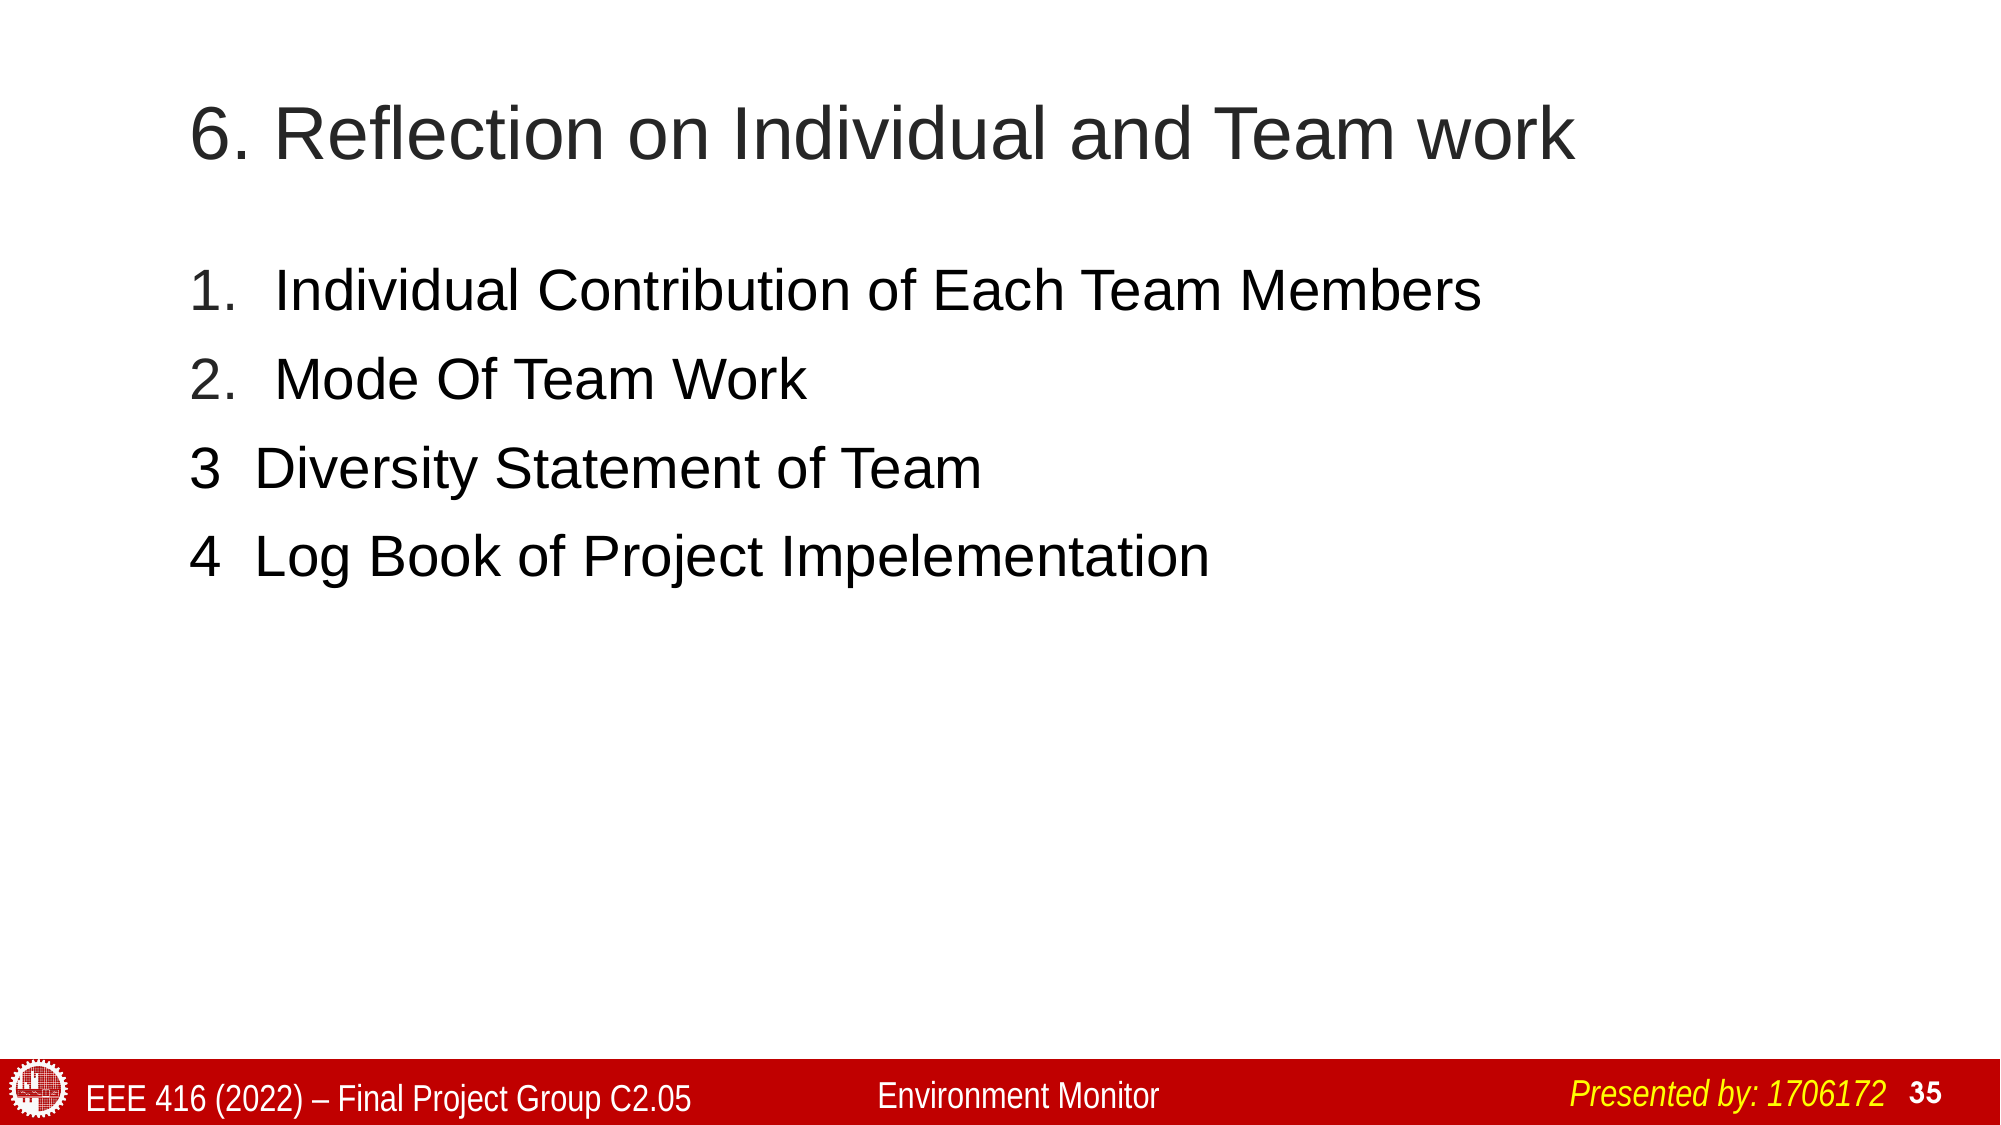

# 6. Reflection on Individual and Team work
Individual Contribution of Each Team Members
Mode Of Team Work
3  Diversity Statement of Team
4  Log Book of Project Impelementation
Presented by: 1706172
Environment Monitor
EEE 416 (2022) – Final Project Group C2.05
35